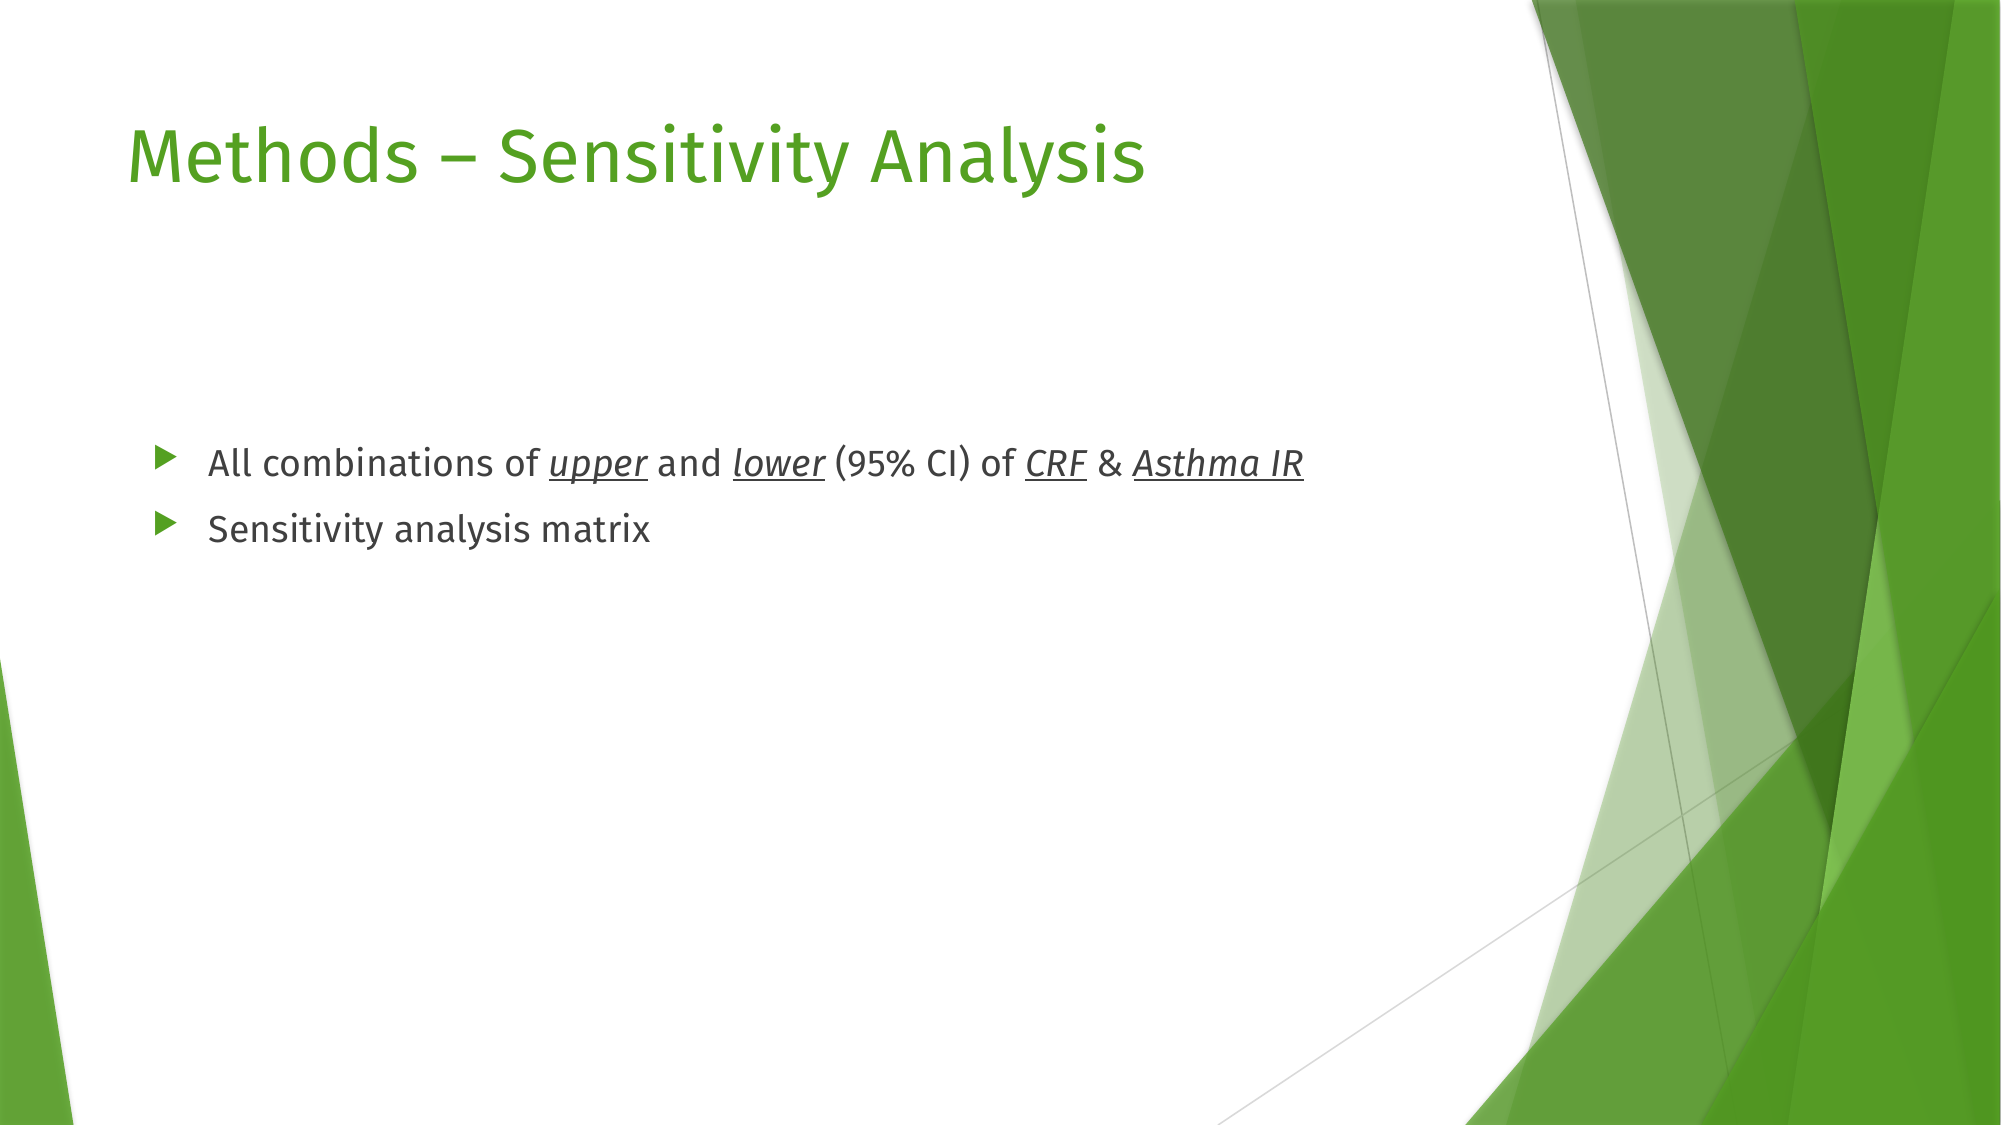

# Methods – Sensitivity Analysis

All combinations of upper and lower (95% CI) of CRF & Asthma IR
Sensitivity analysis matrix